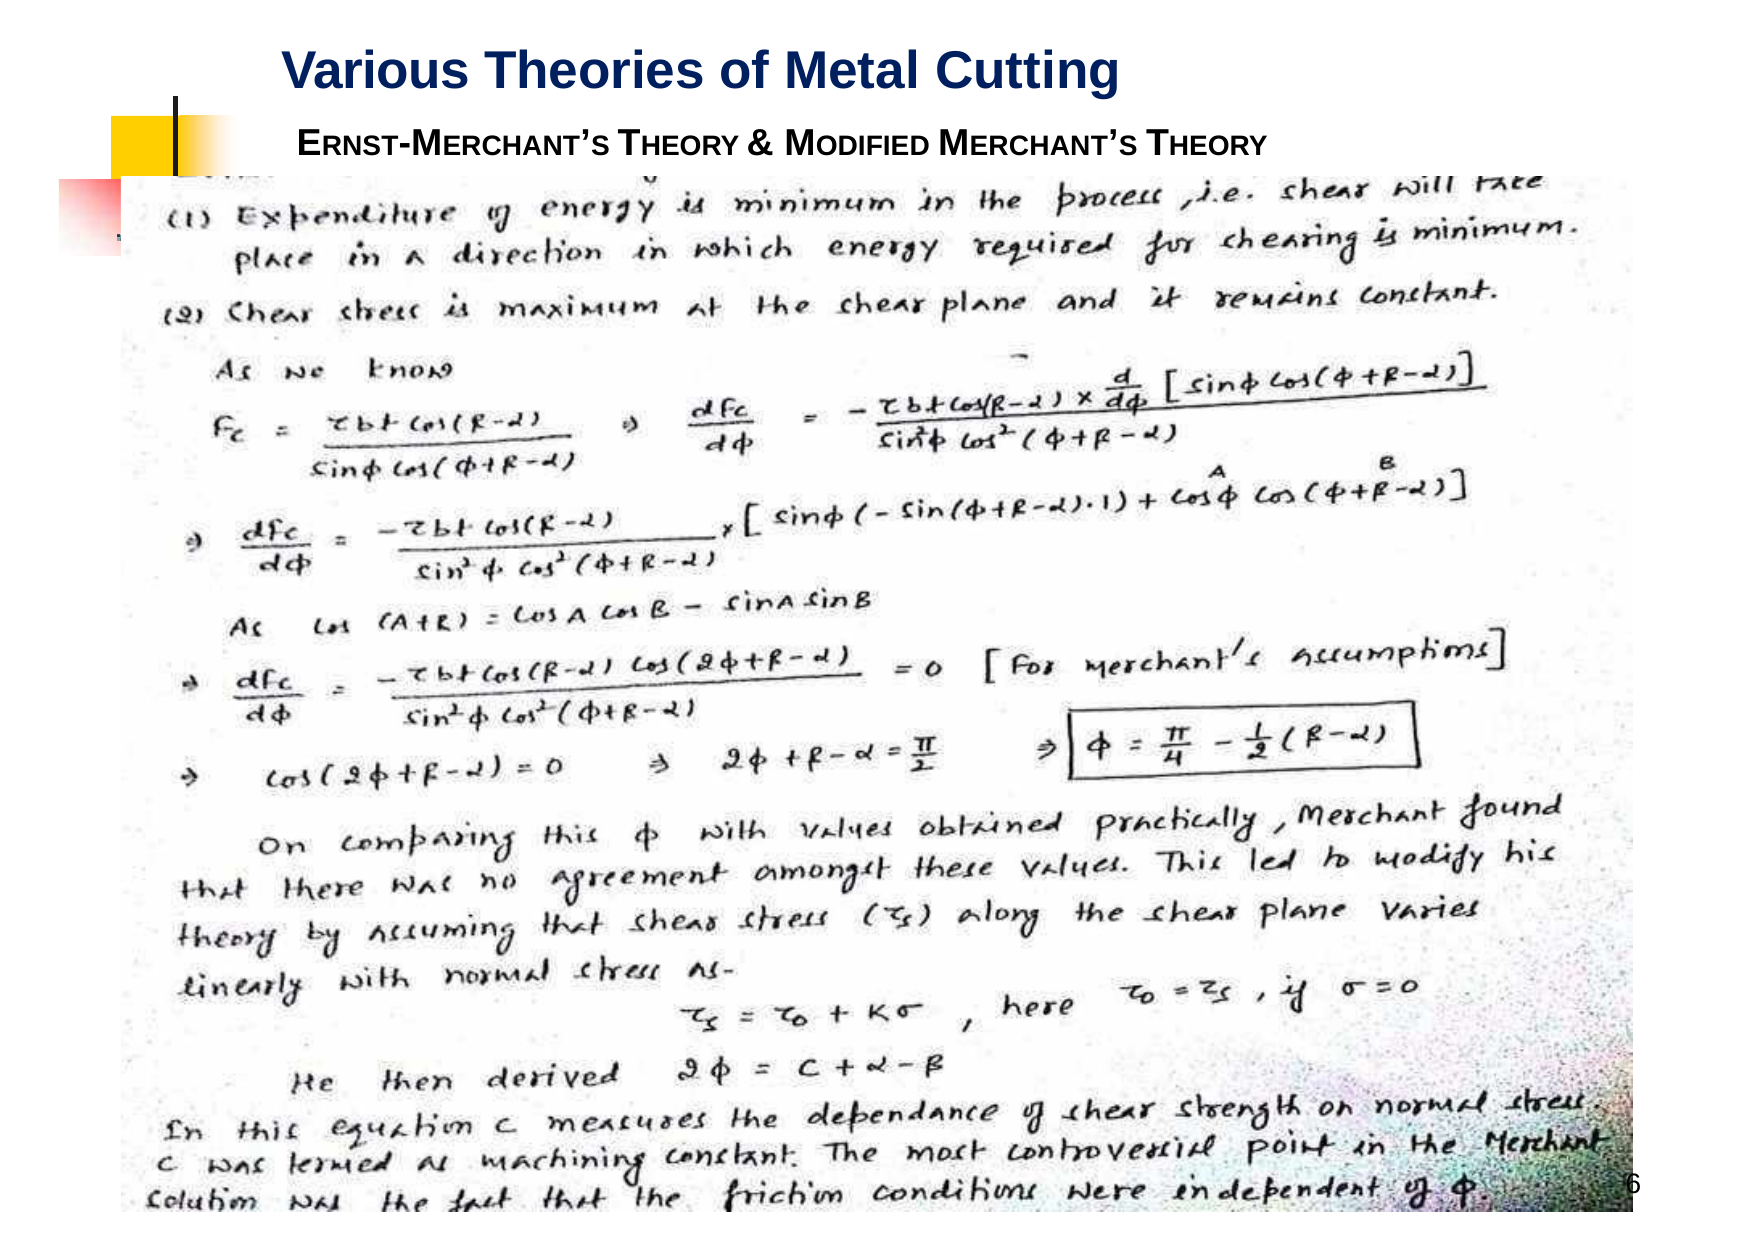

# Various Theories of Metal Cutting

ERNST-MERCHANT’S THEORY & MODIFIED MERCHANT’S THEORY

6
5